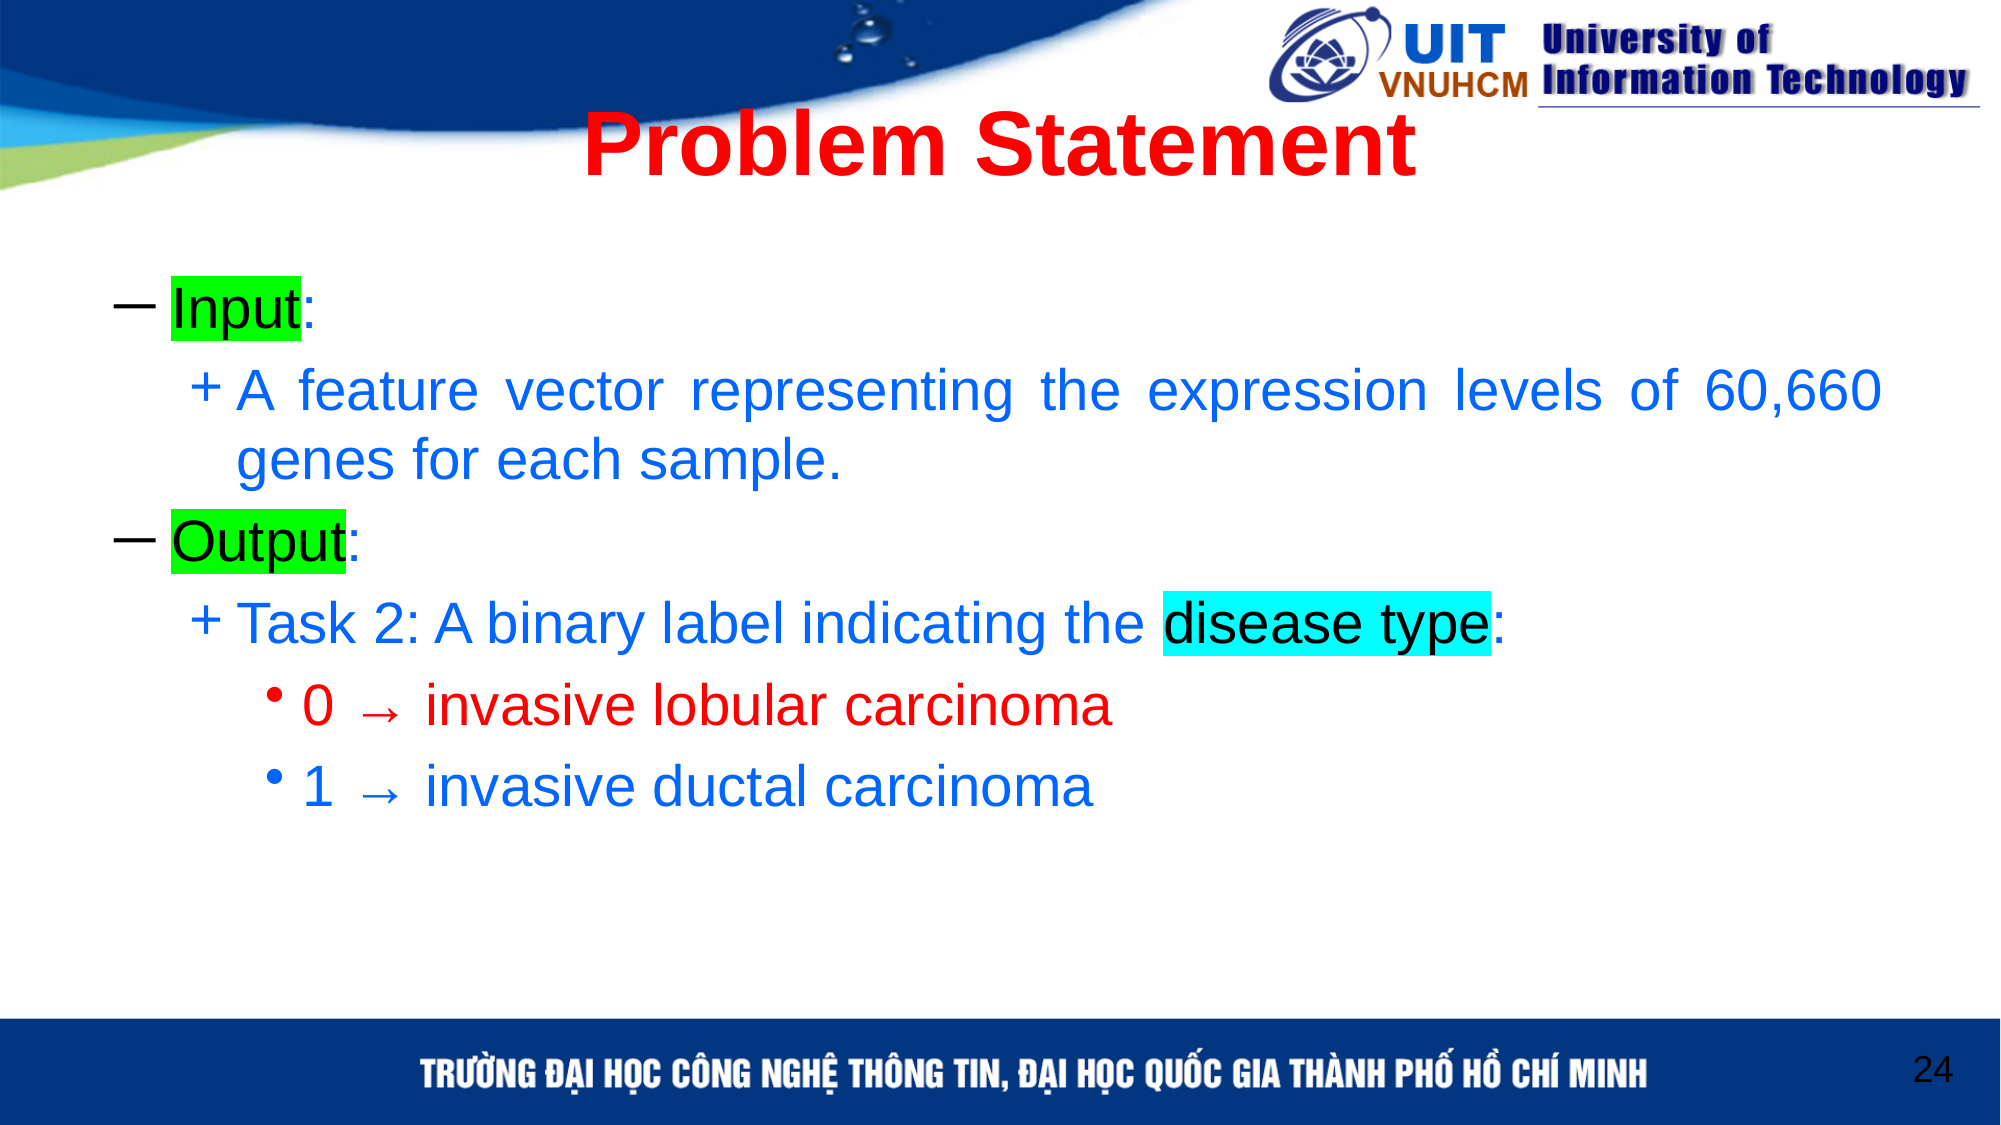

# Problem Statement
Input:
A feature vector representing the expression levels of 60,660 genes for each sample.
Output:
Task 2: A binary label indicating the disease type:
0 → invasive lobular carcinoma
1 → invasive ductal carcinoma